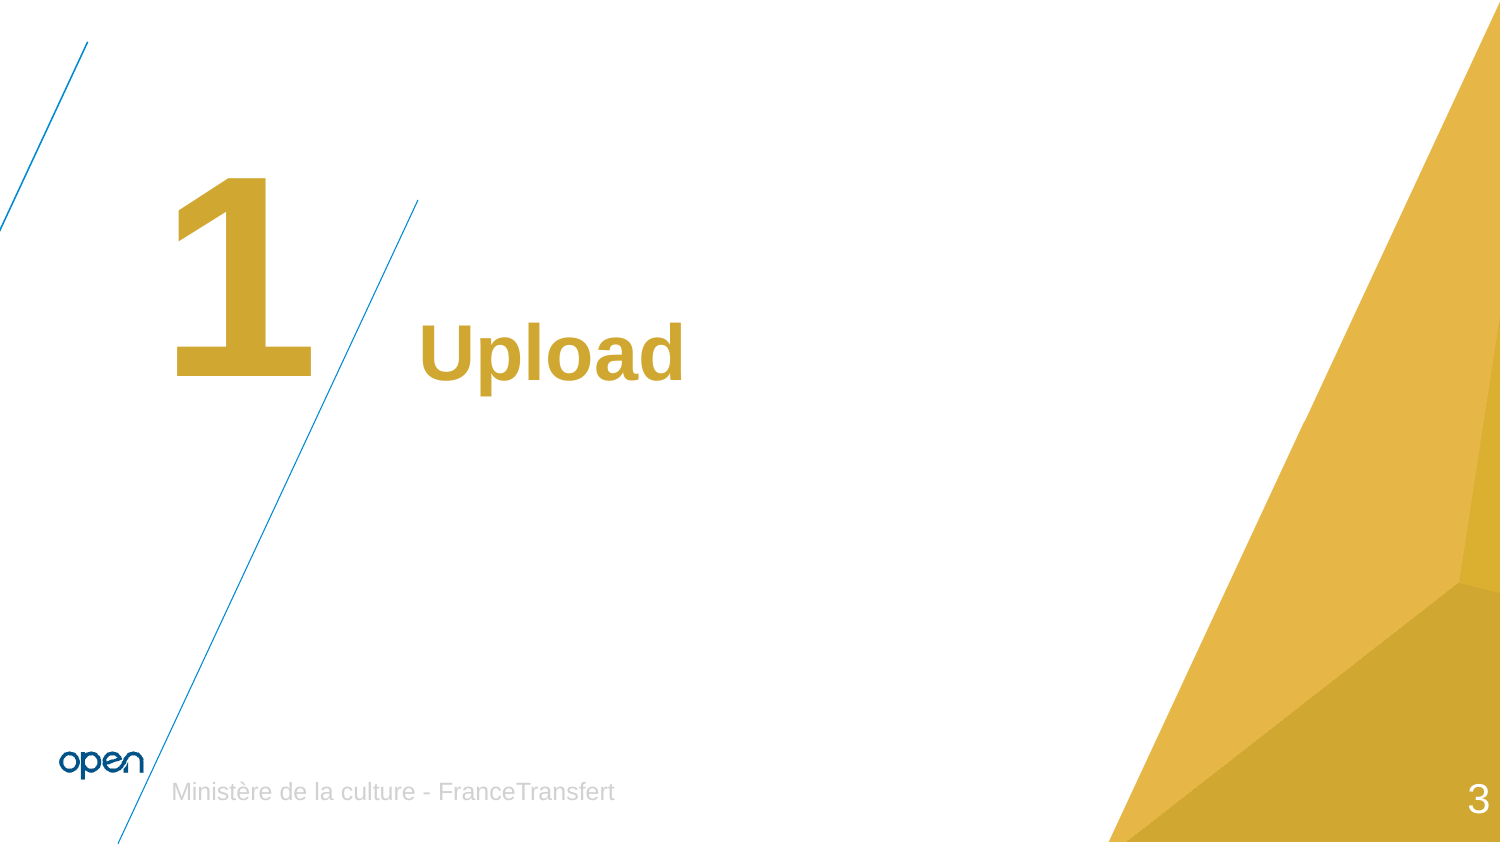

# 1
Upload
Ministère de la culture - FranceTransfert